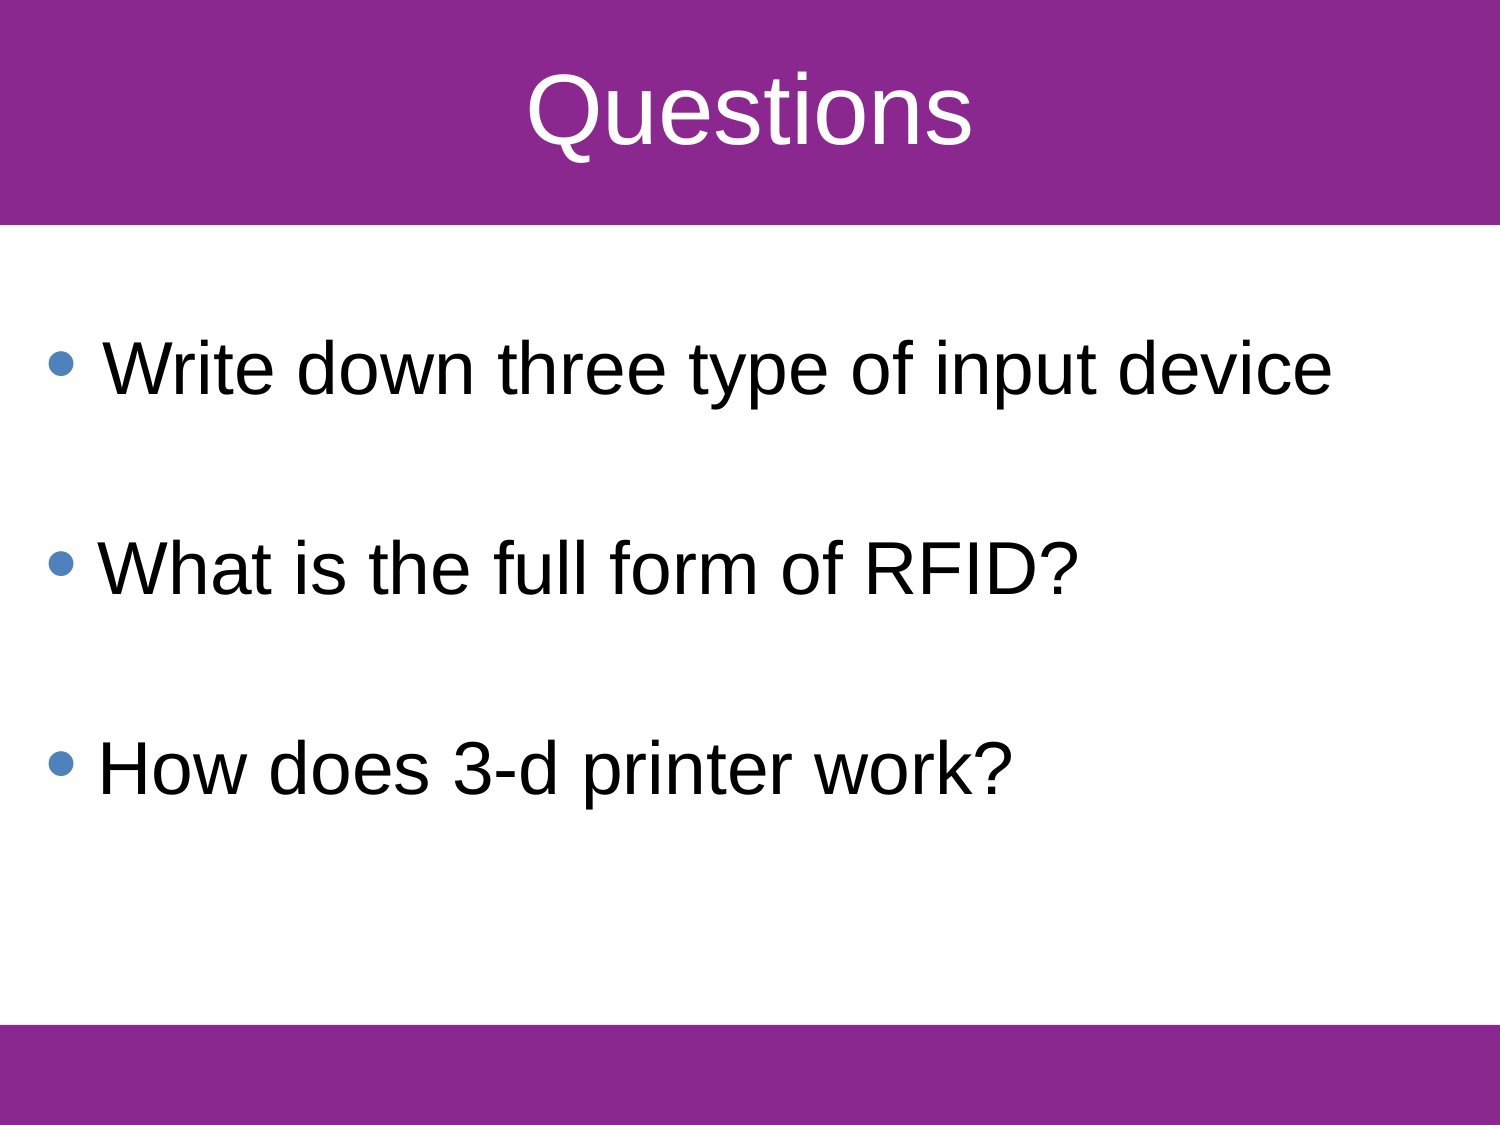

# Questions

• Write down three type of input device

• What is the full form of RFID?

• How does 3-d printer work?